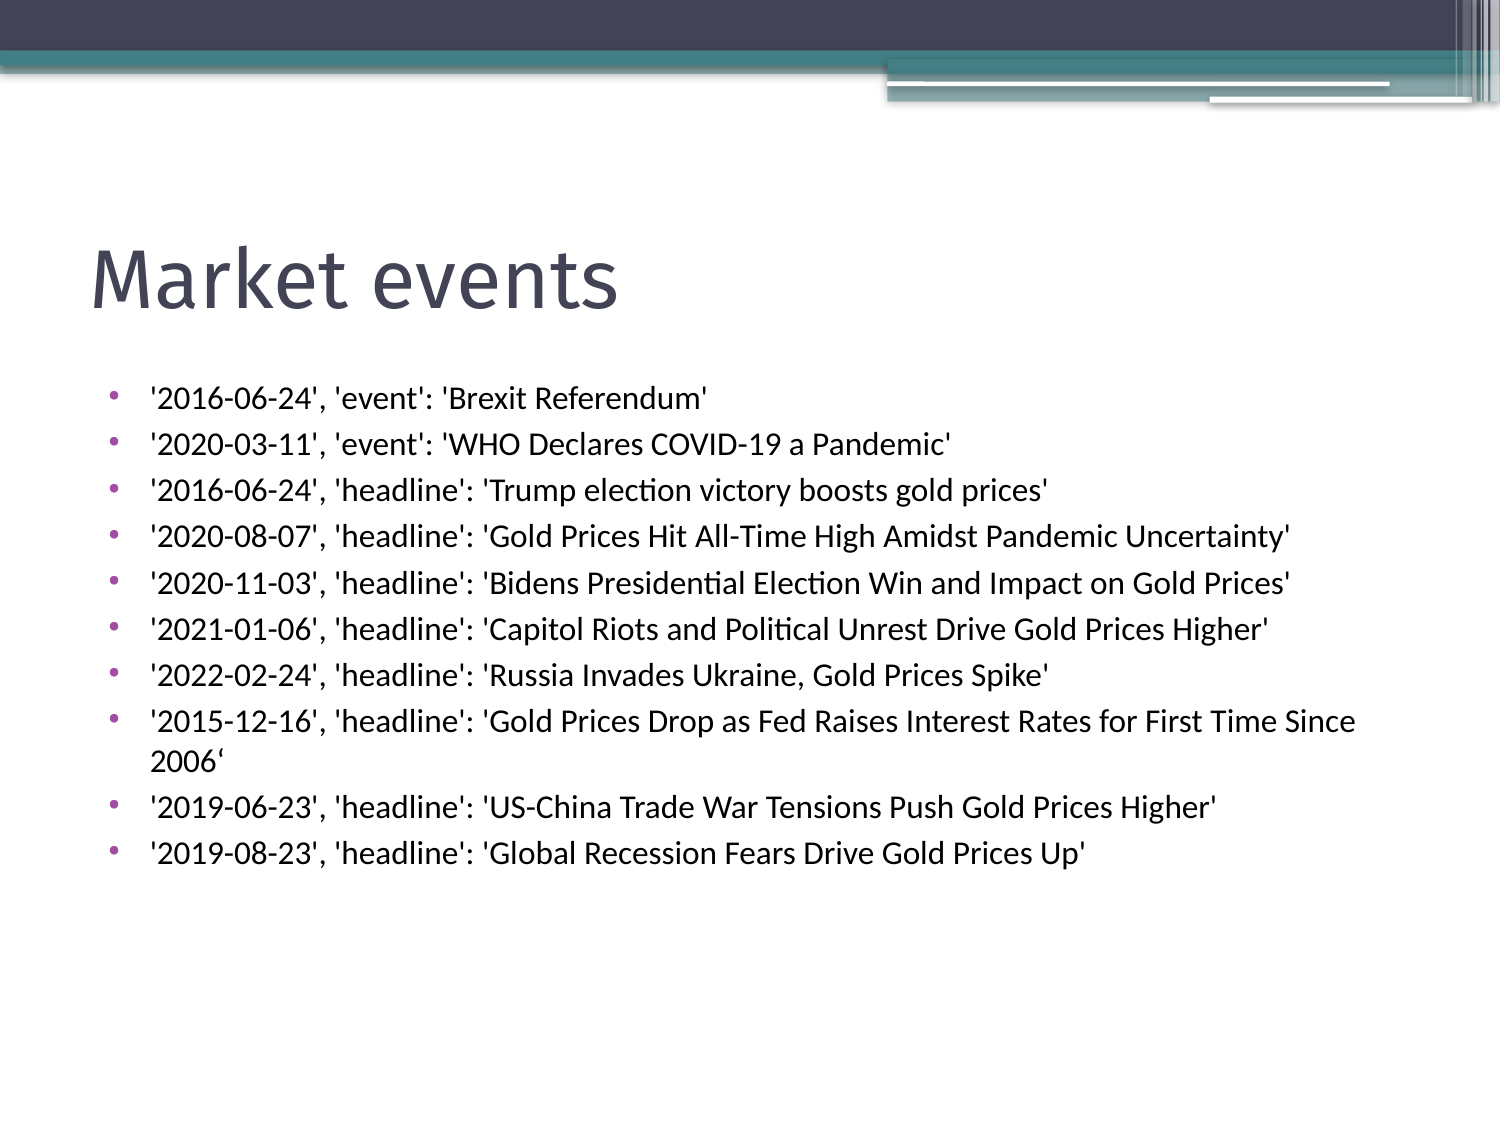

# Market events
'2016-06-24', 'event': 'Brexit Referendum'
'2020-03-11', 'event': 'WHO Declares COVID-19 a Pandemic'
'2016-06-24', 'headline': 'Trump election victory boosts gold prices'
'2020-08-07', 'headline': 'Gold Prices Hit All-Time High Amidst Pandemic Uncertainty'
'2020-11-03', 'headline': 'Bidens Presidential Election Win and Impact on Gold Prices'
'2021-01-06', 'headline': 'Capitol Riots and Political Unrest Drive Gold Prices Higher'
'2022-02-24', 'headline': 'Russia Invades Ukraine, Gold Prices Spike'
'2015-12-16', 'headline': 'Gold Prices Drop as Fed Raises Interest Rates for First Time Since 2006‘
'2019-06-23', 'headline': 'US-China Trade War Tensions Push Gold Prices Higher'
'2019-08-23', 'headline': 'Global Recession Fears Drive Gold Prices Up'